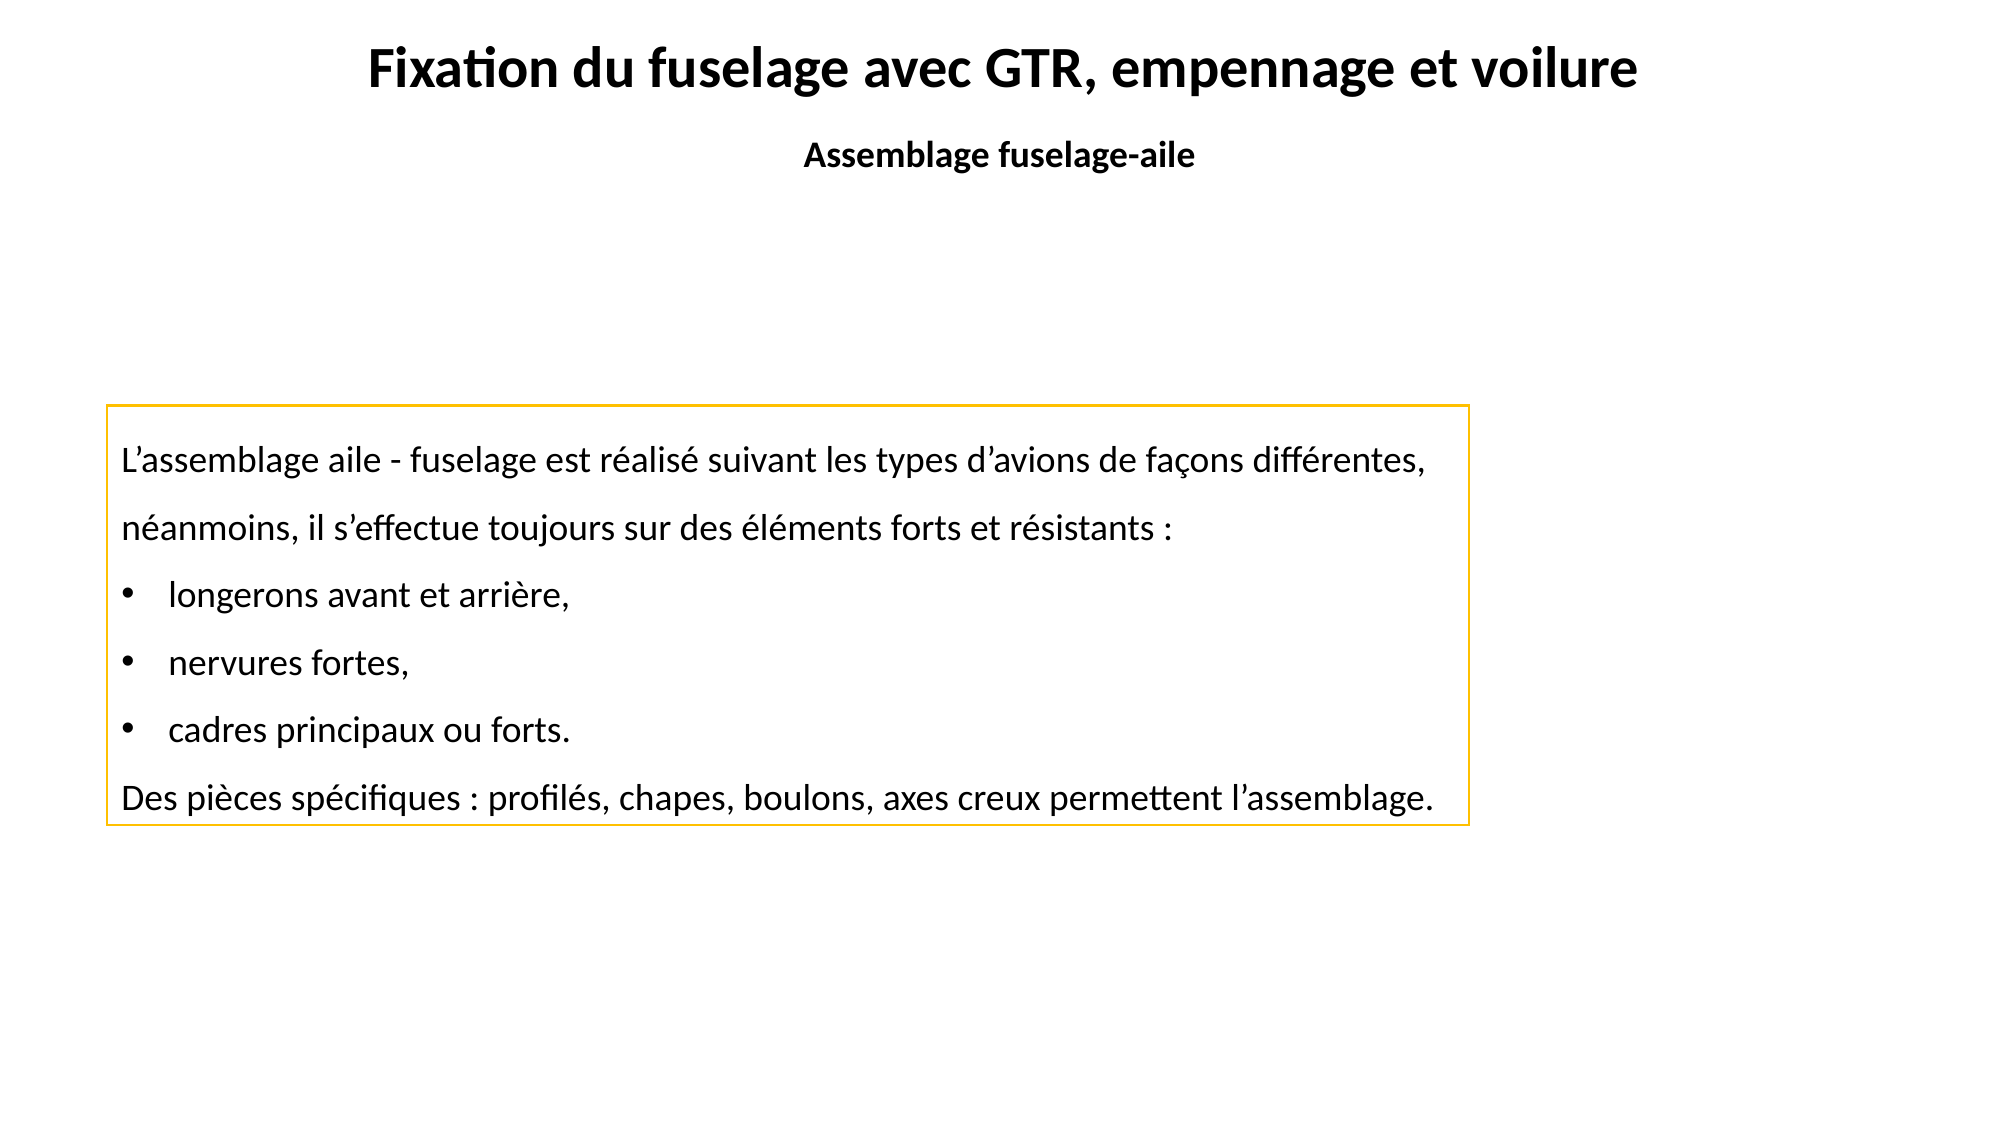

Fixation du fuselage avec GTR, empennage et voilure
Assemblage fuselage-aile
L’assemblage aile - fuselage est réalisé suivant les types d’avions de façons différentes, néanmoins, il s’effectue toujours sur des éléments forts et résistants :
longerons avant et arrière,
nervures fortes,
cadres principaux ou forts.
Des pièces spécifiques : profilés, chapes, boulons, axes creux permettent l’assemblage.